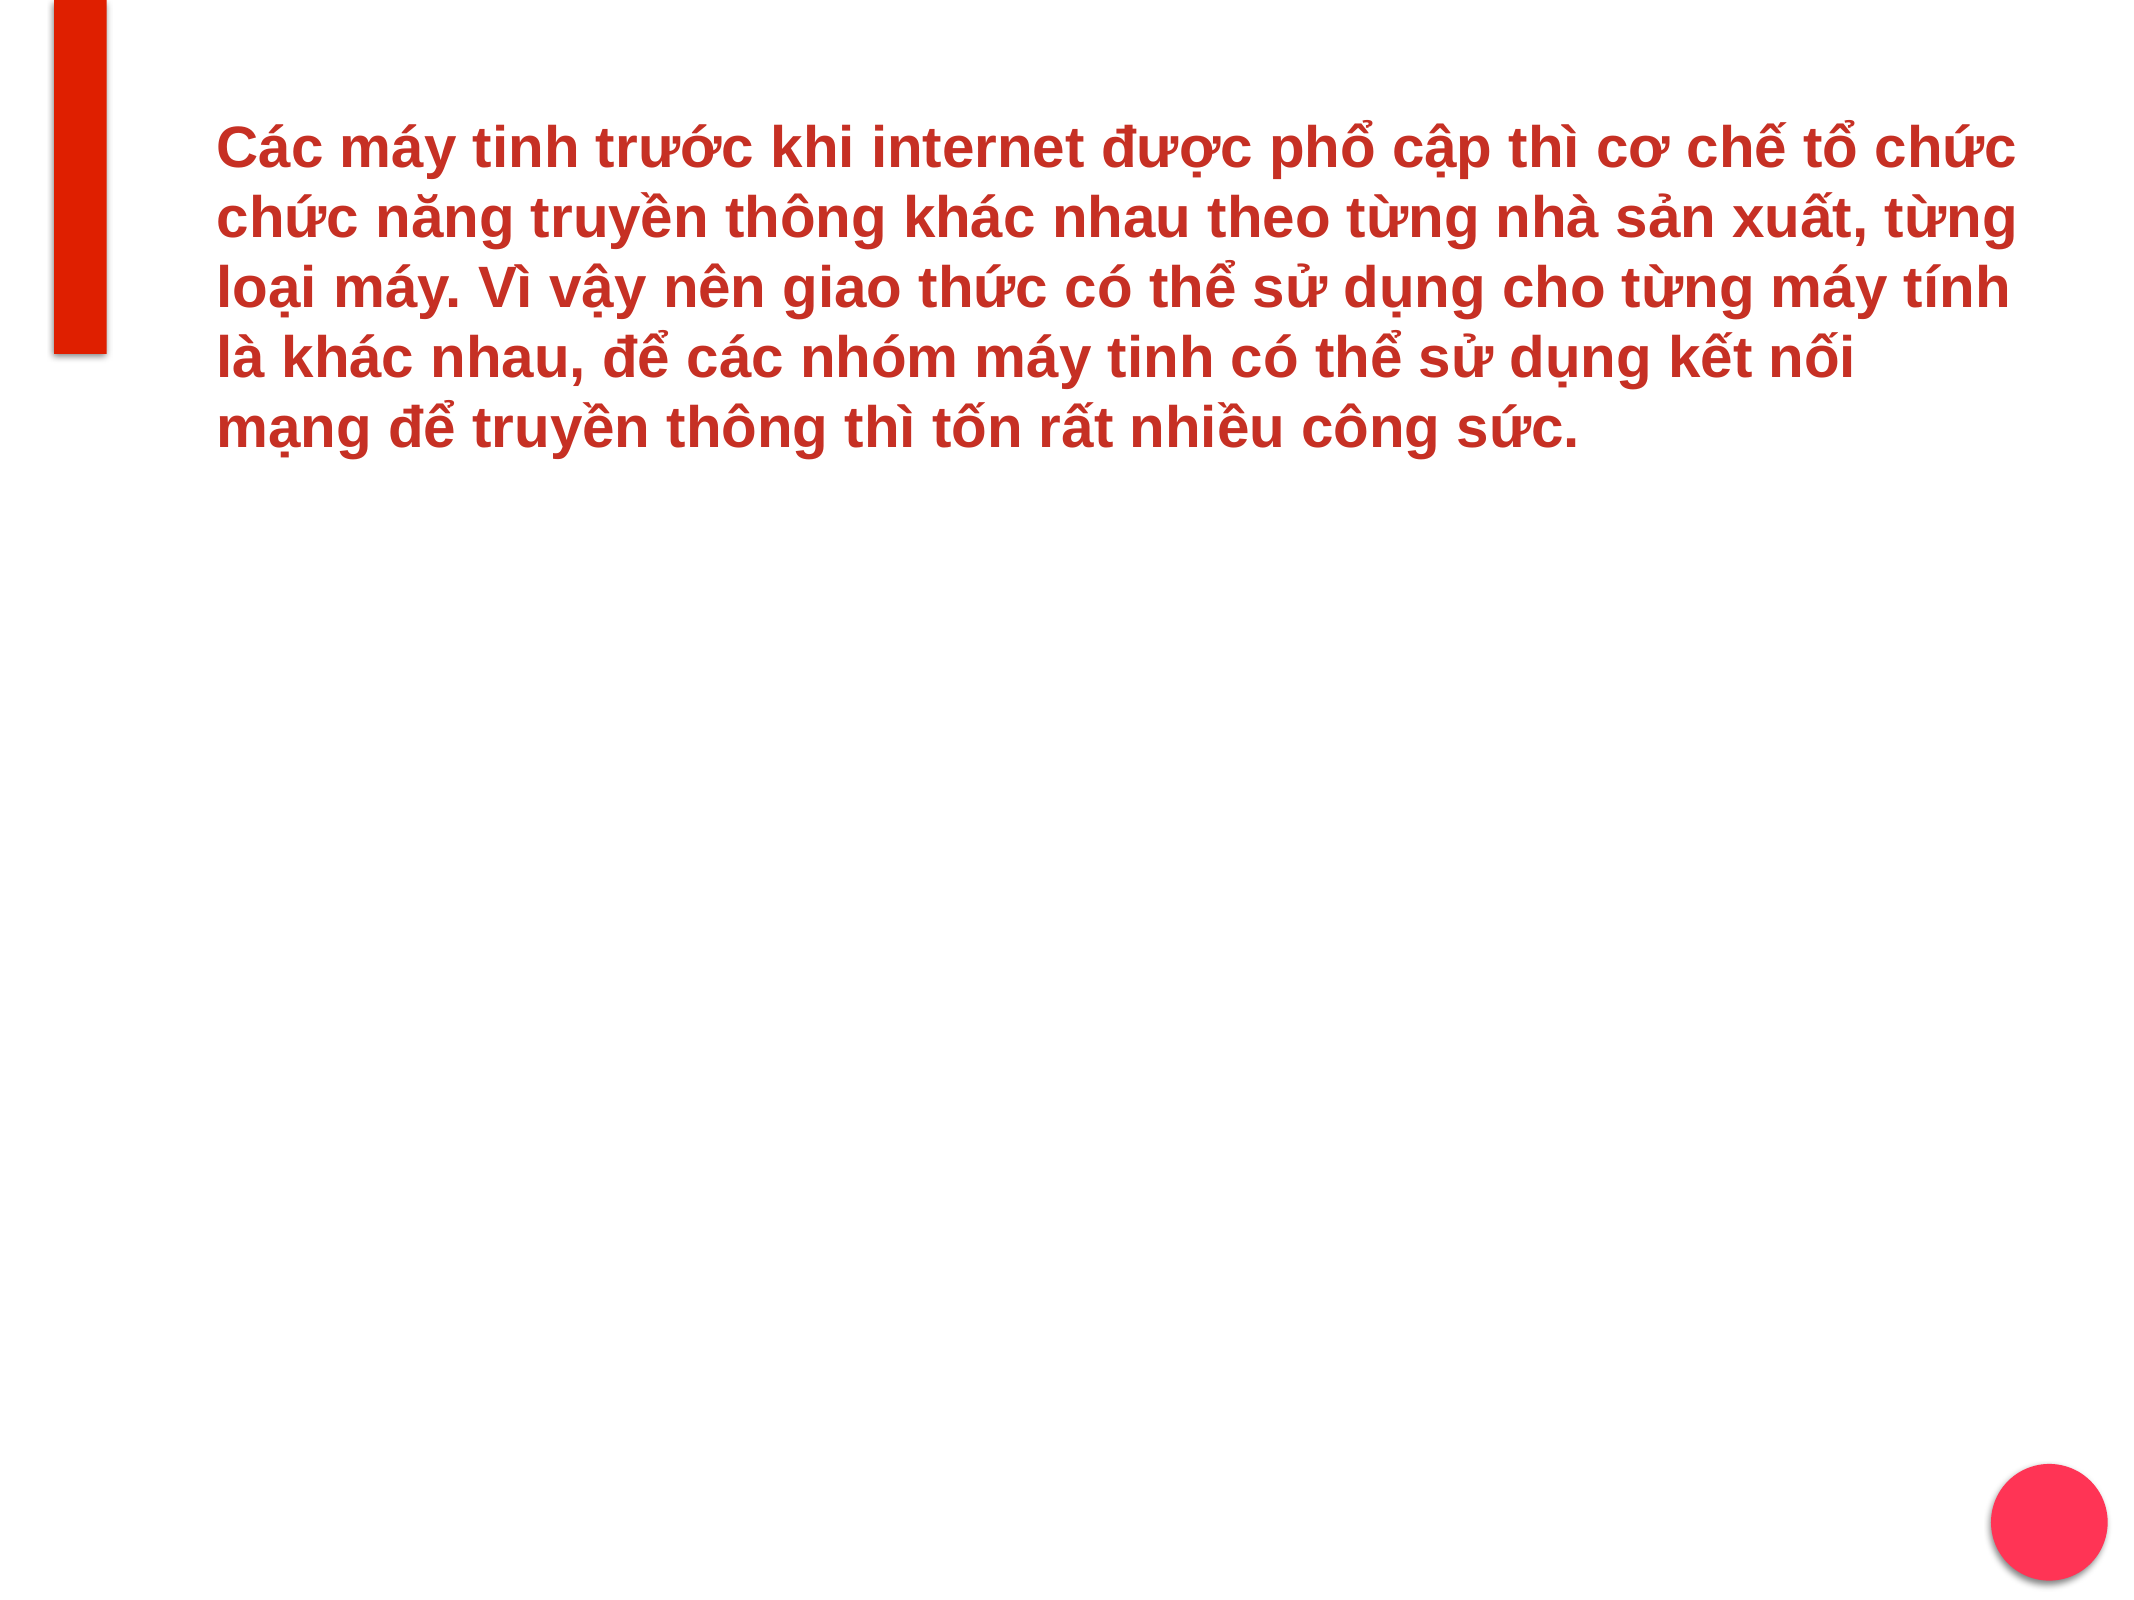

# Các máy tinh trước khi internet được phổ cập thì cơ chế tổ chức chức năng truyền thông khác nhau theo từng nhà sản xuất, từng loại máy. Vì vậy nên giao thức có thể sử dụng cho từng máy tính là khác nhau, để các nhóm máy tinh có thể sử dụng kết nối mạng để truyền thông thì tốn rất nhiều công sức.